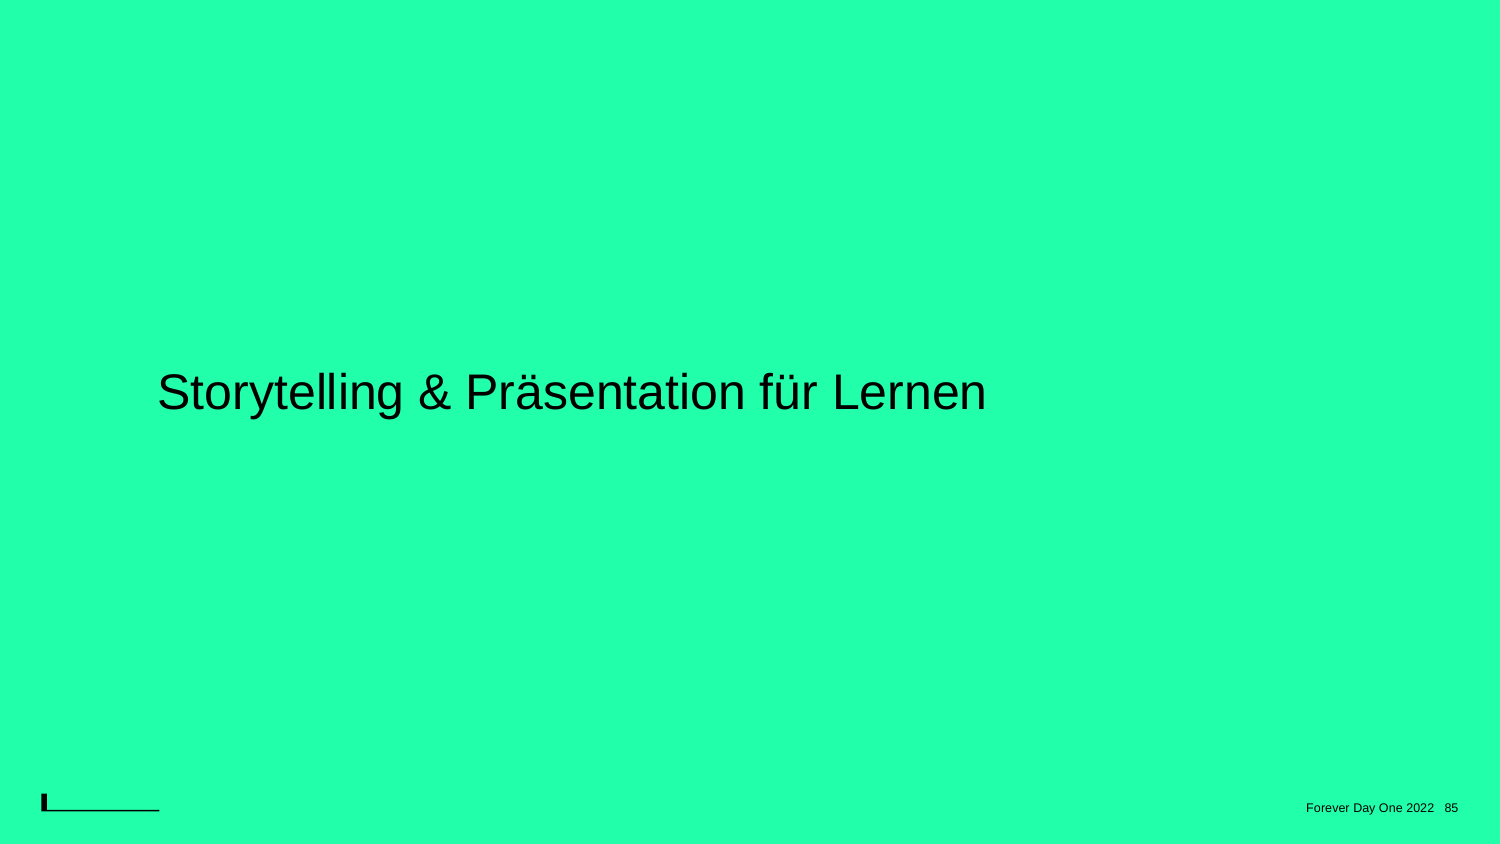

Storytelling & Präsentation für Lernen

Forever Day One 2022   85